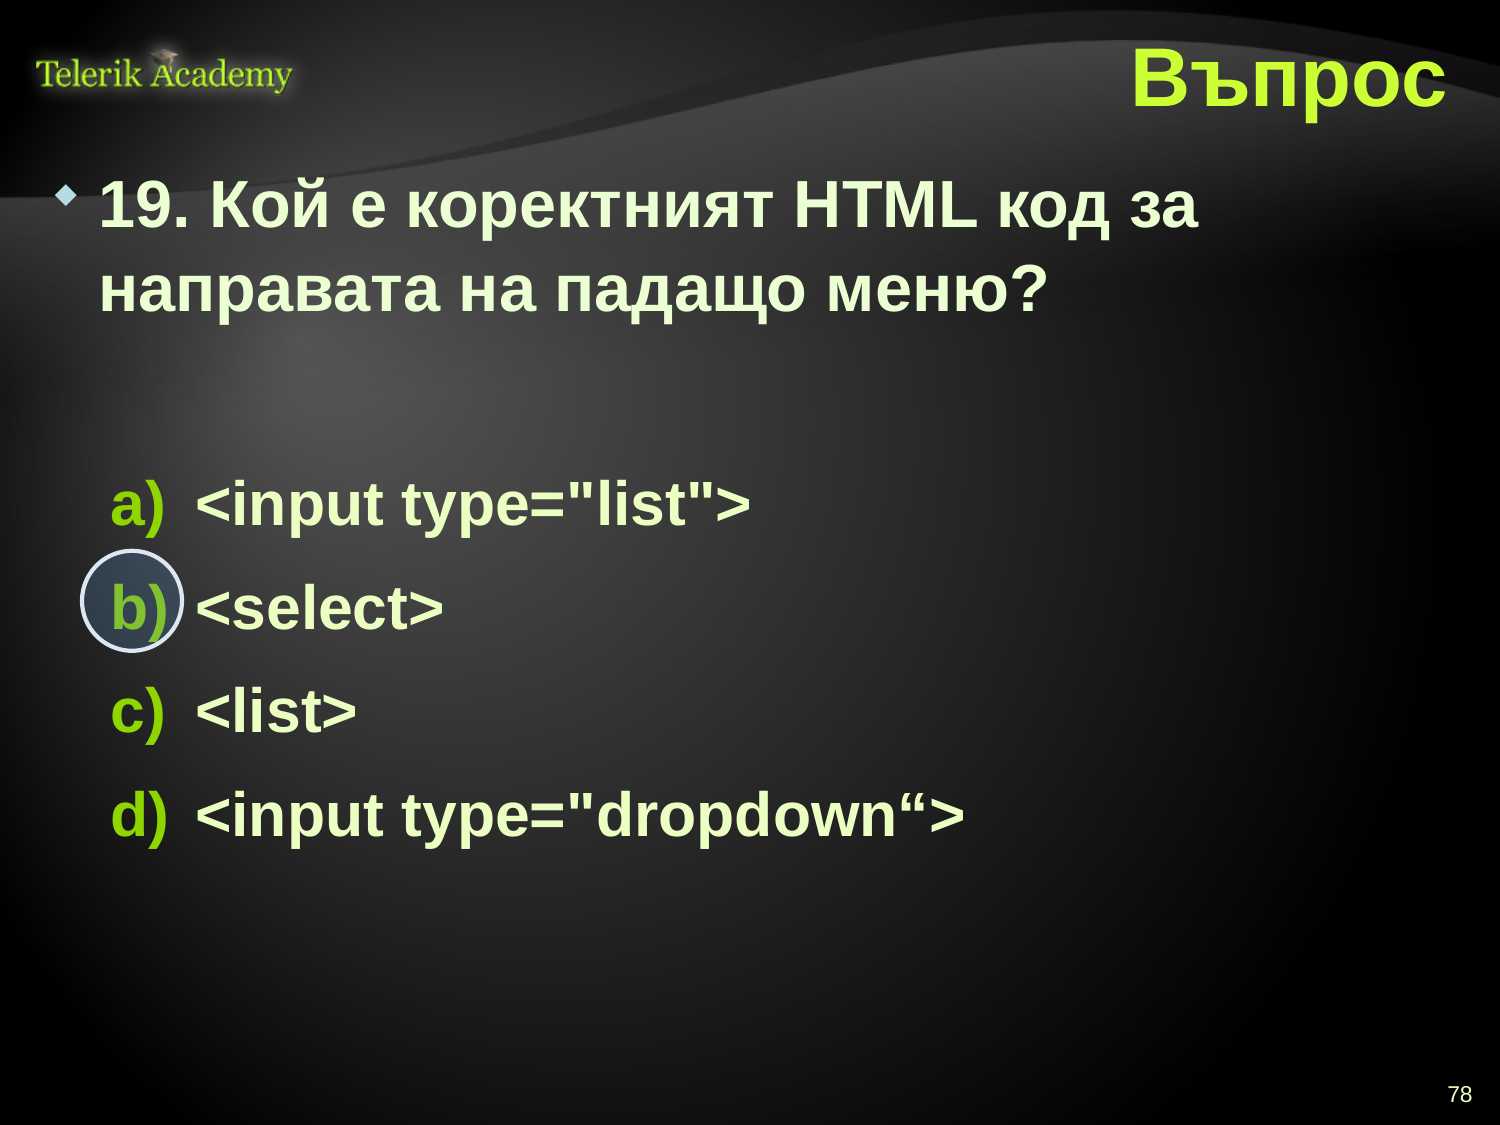

# Въпрос
19. Кой е коректният HTML код за направата на падащо меню?

<input type="list">
<select>
<list>
<input type="dropdown“>

78